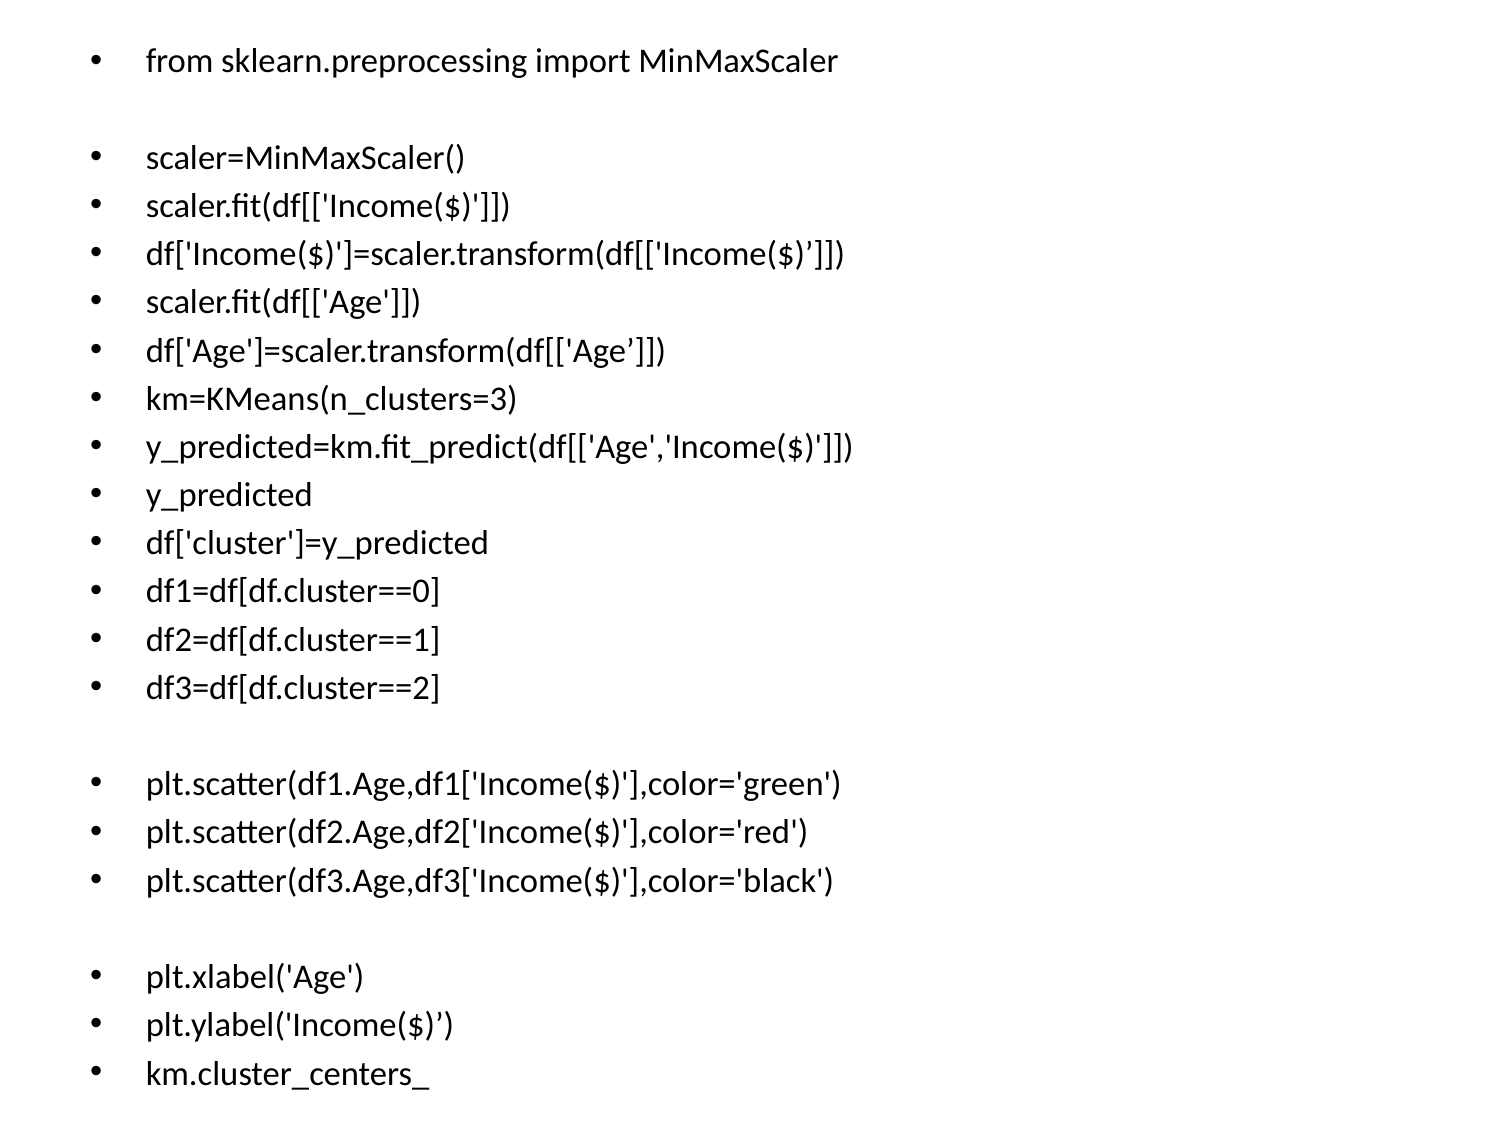

from sklearn.preprocessing import MinMaxScaler

scaler=MinMaxScaler()
scaler.fit(df[['Income($)']])
df['Income($)']=scaler.transform(df[['Income($)’]])
scaler.fit(df[['Age']])
df['Age']=scaler.transform(df[['Age’]])
km=KMeans(n_clusters=3)
y_predicted=km.fit_predict(df[['Age','Income($)']])
y_predicted
df['cluster']=y_predicted
df1=df[df.cluster==0]
df2=df[df.cluster==1]
df3=df[df.cluster==2]

plt.scatter(df1.Age,df1['Income($)'],color='green')
plt.scatter(df2.Age,df2['Income($)'],color='red')
plt.scatter(df3.Age,df3['Income($)'],color='black')

plt.xlabel('Age')
plt.ylabel('Income($)’)
km.cluster_centers_